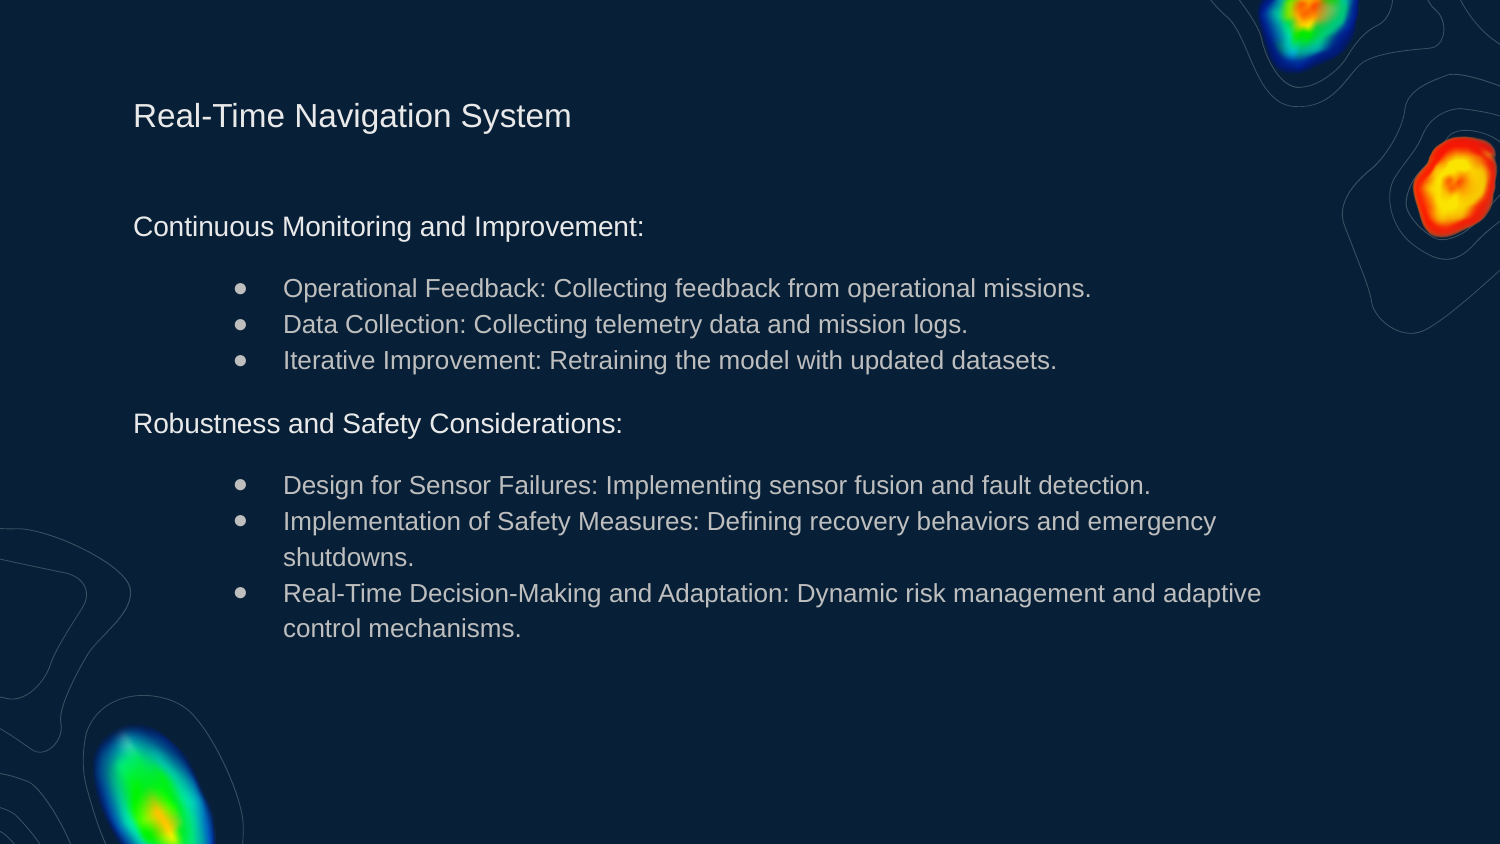

# Real-Time Navigation System

Continuous Monitoring and Improvement:
Operational Feedback: Collecting feedback from operational missions.
Data Collection: Collecting telemetry data and mission logs.
Iterative Improvement: Retraining the model with updated datasets.
Robustness and Safety Considerations:
Design for Sensor Failures: Implementing sensor fusion and fault detection.
Implementation of Safety Measures: Defining recovery behaviors and emergency shutdowns.
Real-Time Decision-Making and Adaptation: Dynamic risk management and adaptive control mechanisms.